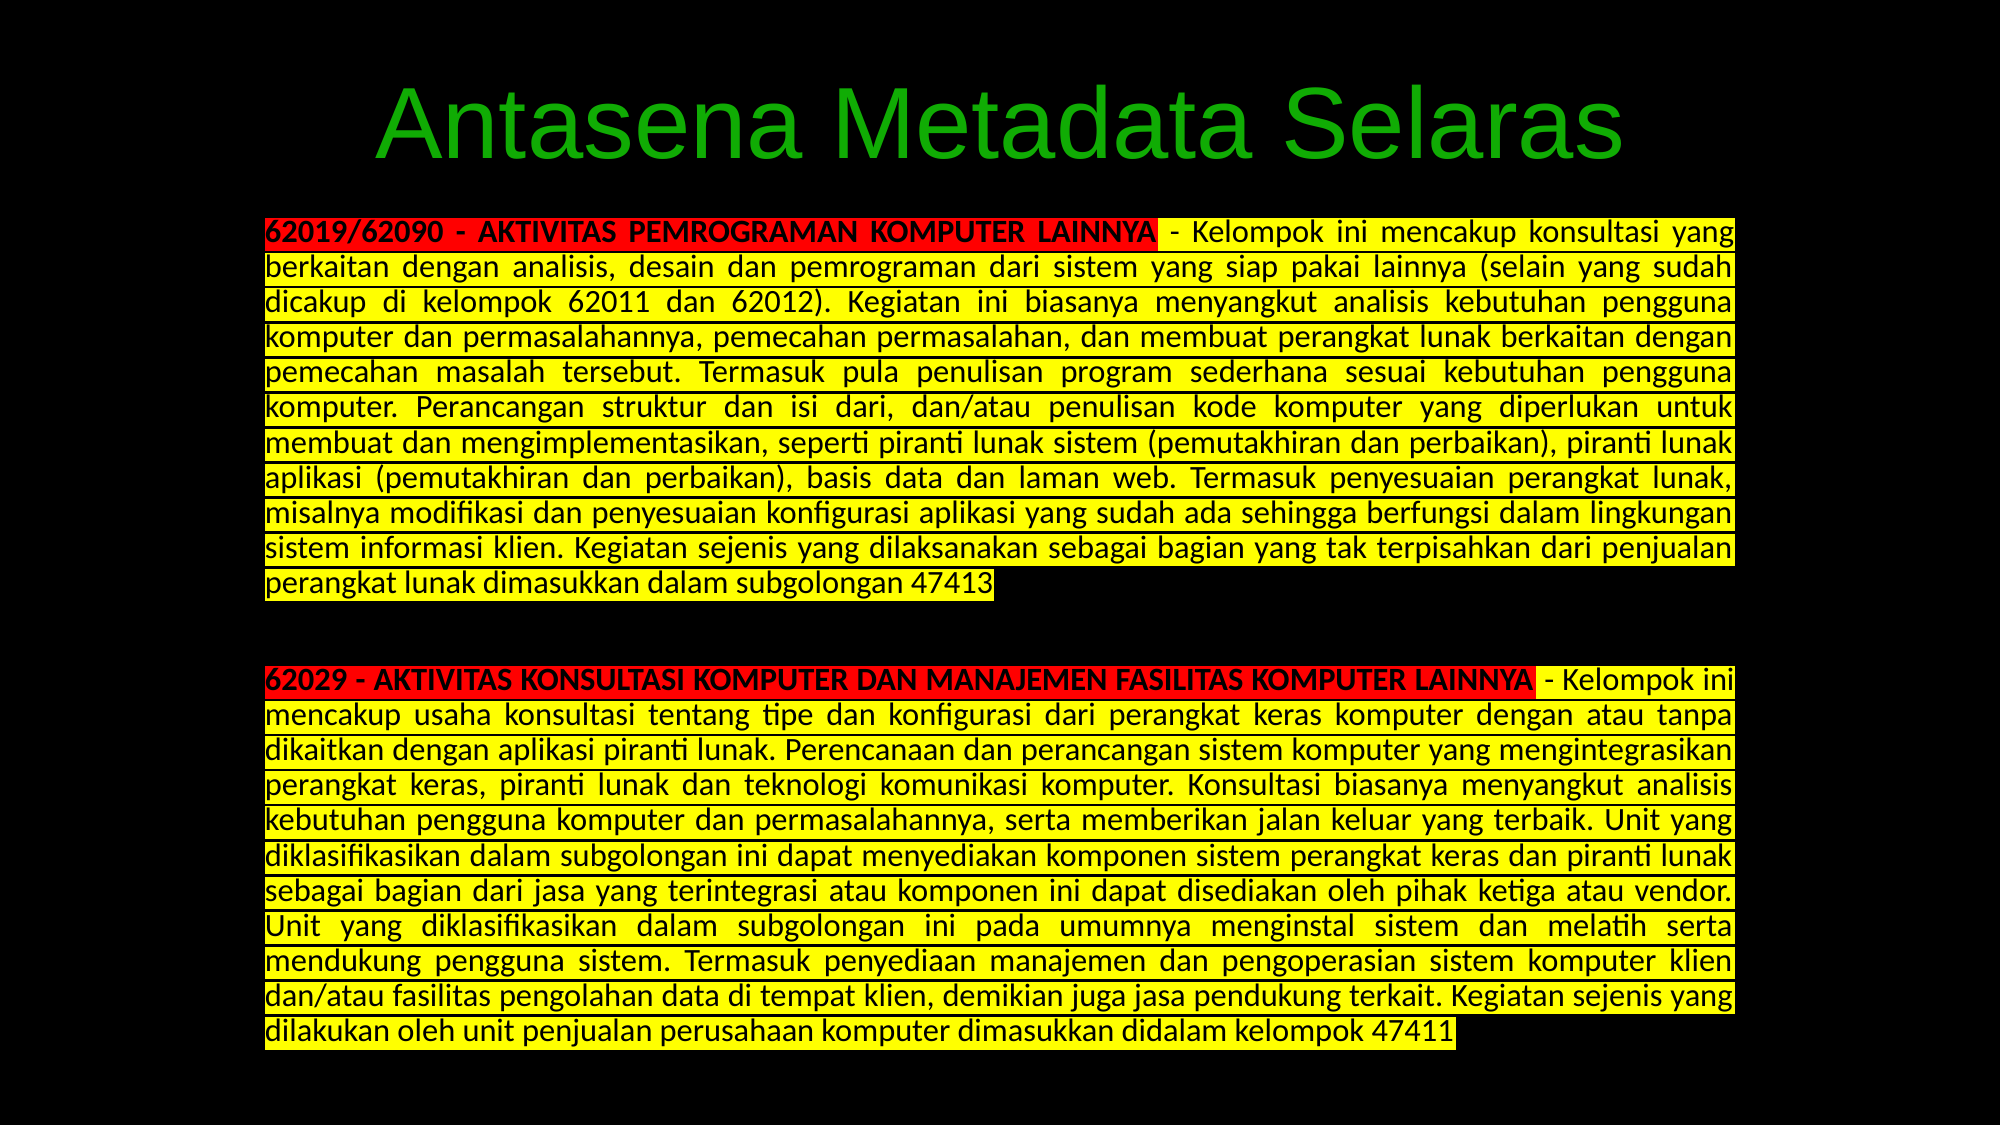

# Antasena Metadata Selaras
62019/62090 - AKTIVITAS PEMROGRAMAN KOMPUTER LAINNYA - Kelompok ini mencakup konsultasi yang berkaitan dengan analisis, desain dan pemrograman dari sistem yang siap pakai lainnya (selain yang sudah dicakup di kelompok 62011 dan 62012). Kegiatan ini biasanya menyangkut analisis kebutuhan pengguna komputer dan permasalahannya, pemecahan permasalahan, dan membuat perangkat lunak berkaitan dengan pemecahan masalah tersebut. Termasuk pula penulisan program sederhana sesuai kebutuhan pengguna komputer. Perancangan struktur dan isi dari, dan/atau penulisan kode komputer yang diperlukan untuk membuat dan mengimplementasikan, seperti piranti lunak sistem (pemutakhiran dan perbaikan), piranti lunak aplikasi (pemutakhiran dan perbaikan), basis data dan laman web. Termasuk penyesuaian perangkat lunak, misalnya modifikasi dan penyesuaian konfigurasi aplikasi yang sudah ada sehingga berfungsi dalam lingkungan sistem informasi klien. Kegiatan sejenis yang dilaksanakan sebagai bagian yang tak terpisahkan dari penjualan perangkat lunak dimasukkan dalam subgolongan 47413

62029 - AKTIVITAS KONSULTASI KOMPUTER DAN MANAJEMEN FASILITAS KOMPUTER LAINNYA - Kelompok ini mencakup usaha konsultasi tentang tipe dan konfigurasi dari perangkat keras komputer dengan atau tanpa dikaitkan dengan aplikasi piranti lunak. Perencanaan dan perancangan sistem komputer yang mengintegrasikan perangkat keras, piranti lunak dan teknologi komunikasi komputer. Konsultasi biasanya menyangkut analisis kebutuhan pengguna komputer dan permasalahannya, serta memberikan jalan keluar yang terbaik. Unit yang diklasifikasikan dalam subgolongan ini dapat menyediakan komponen sistem perangkat keras dan piranti lunak sebagai bagian dari jasa yang terintegrasi atau komponen ini dapat disediakan oleh pihak ketiga atau vendor. Unit yang diklasifikasikan dalam subgolongan ini pada umumnya menginstal sistem dan melatih serta mendukung pengguna sistem. Termasuk penyediaan manajemen dan pengoperasian sistem komputer klien dan/atau fasilitas pengolahan data di tempat klien, demikian juga jasa pendukung terkait. Kegiatan sejenis yang dilakukan oleh unit penjualan perusahaan komputer dimasukkan didalam kelompok 47411